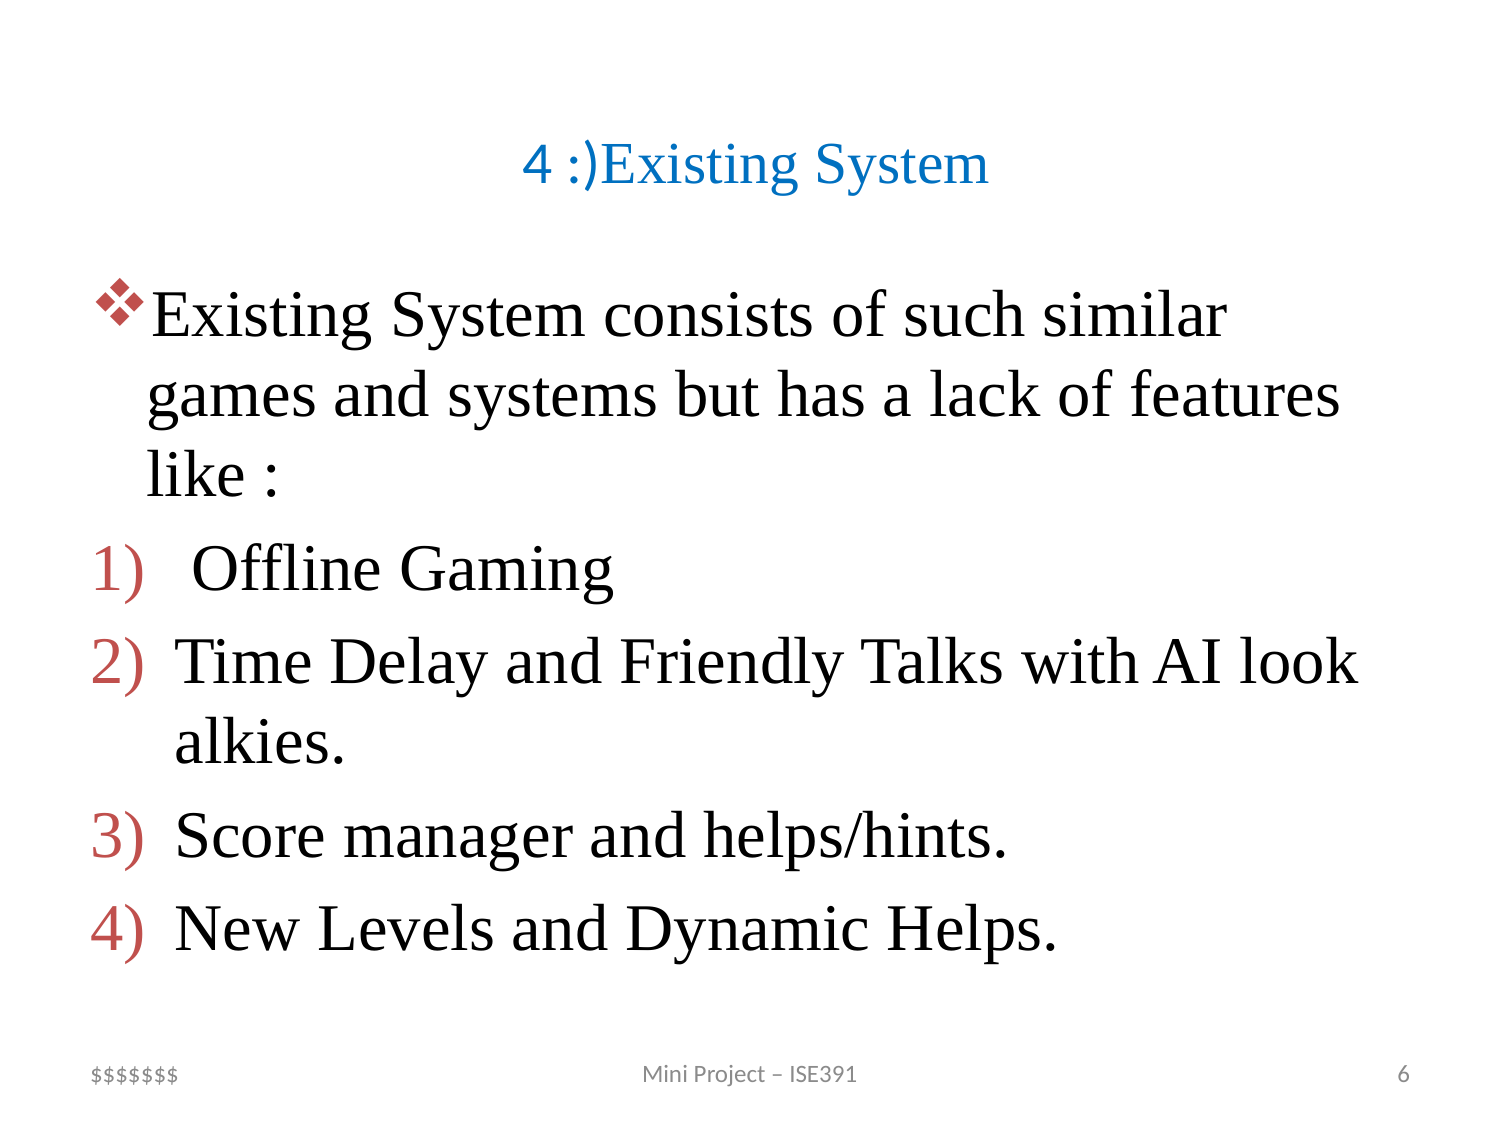

# 4 :)Existing System
Existing System consists of such similar games and systems but has a lack of features like :
 Offline Gaming
Time Delay and Friendly Talks with AI look alkies.
Score manager and helps/hints.
New Levels and Dynamic Helps.

$$$$$$$
Mini Project – ISE391
6